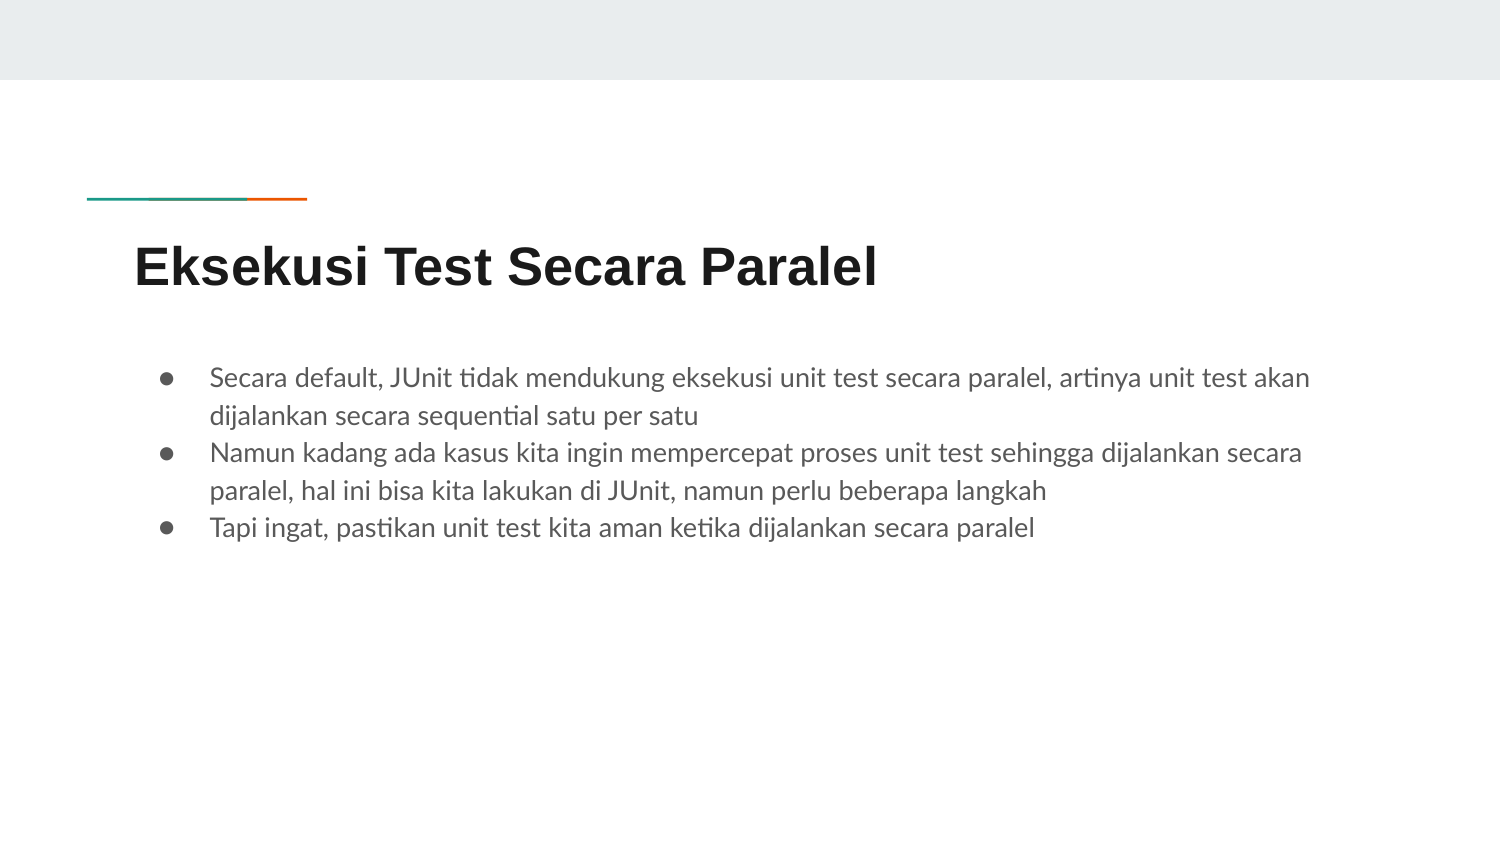

# Eksekusi Test Secara Paralel
Secara default, JUnit tidak mendukung eksekusi unit test secara paralel, artinya unit test akan dijalankan secara sequential satu per satu
Namun kadang ada kasus kita ingin mempercepat proses unit test sehingga dijalankan secara paralel, hal ini bisa kita lakukan di JUnit, namun perlu beberapa langkah
Tapi ingat, pastikan unit test kita aman ketika dijalankan secara paralel